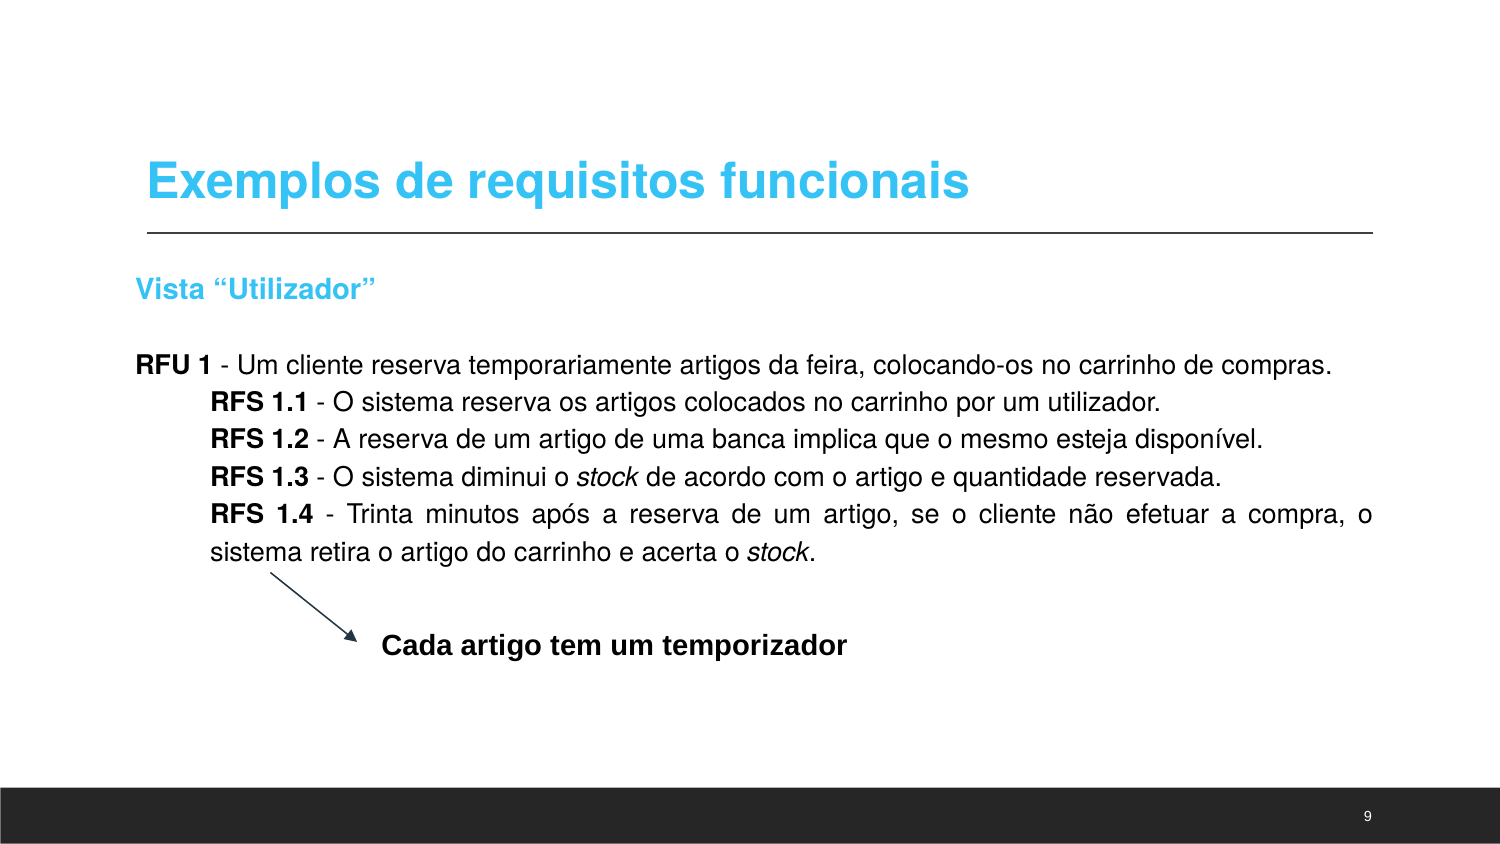

# Exemplos de requisitos funcionais
Vista “Utilizador”

RFU 1 - Um cliente reserva temporariamente artigos da feira, colocando-os no carrinho de compras.
RFS 1.1 - O sistema reserva os artigos colocados no carrinho por um utilizador.
RFS 1.2 - A reserva de um artigo de uma banca implica que o mesmo esteja disponível.
RFS 1.3 - O sistema diminui o stock de acordo com o artigo e quantidade reservada.
RFS 1.4 - Trinta minutos após a reserva de um artigo, se o cliente não efetuar a compra, o sistema retira o artigo do carrinho e acerta o stock.
Cada artigo tem um temporizador
9